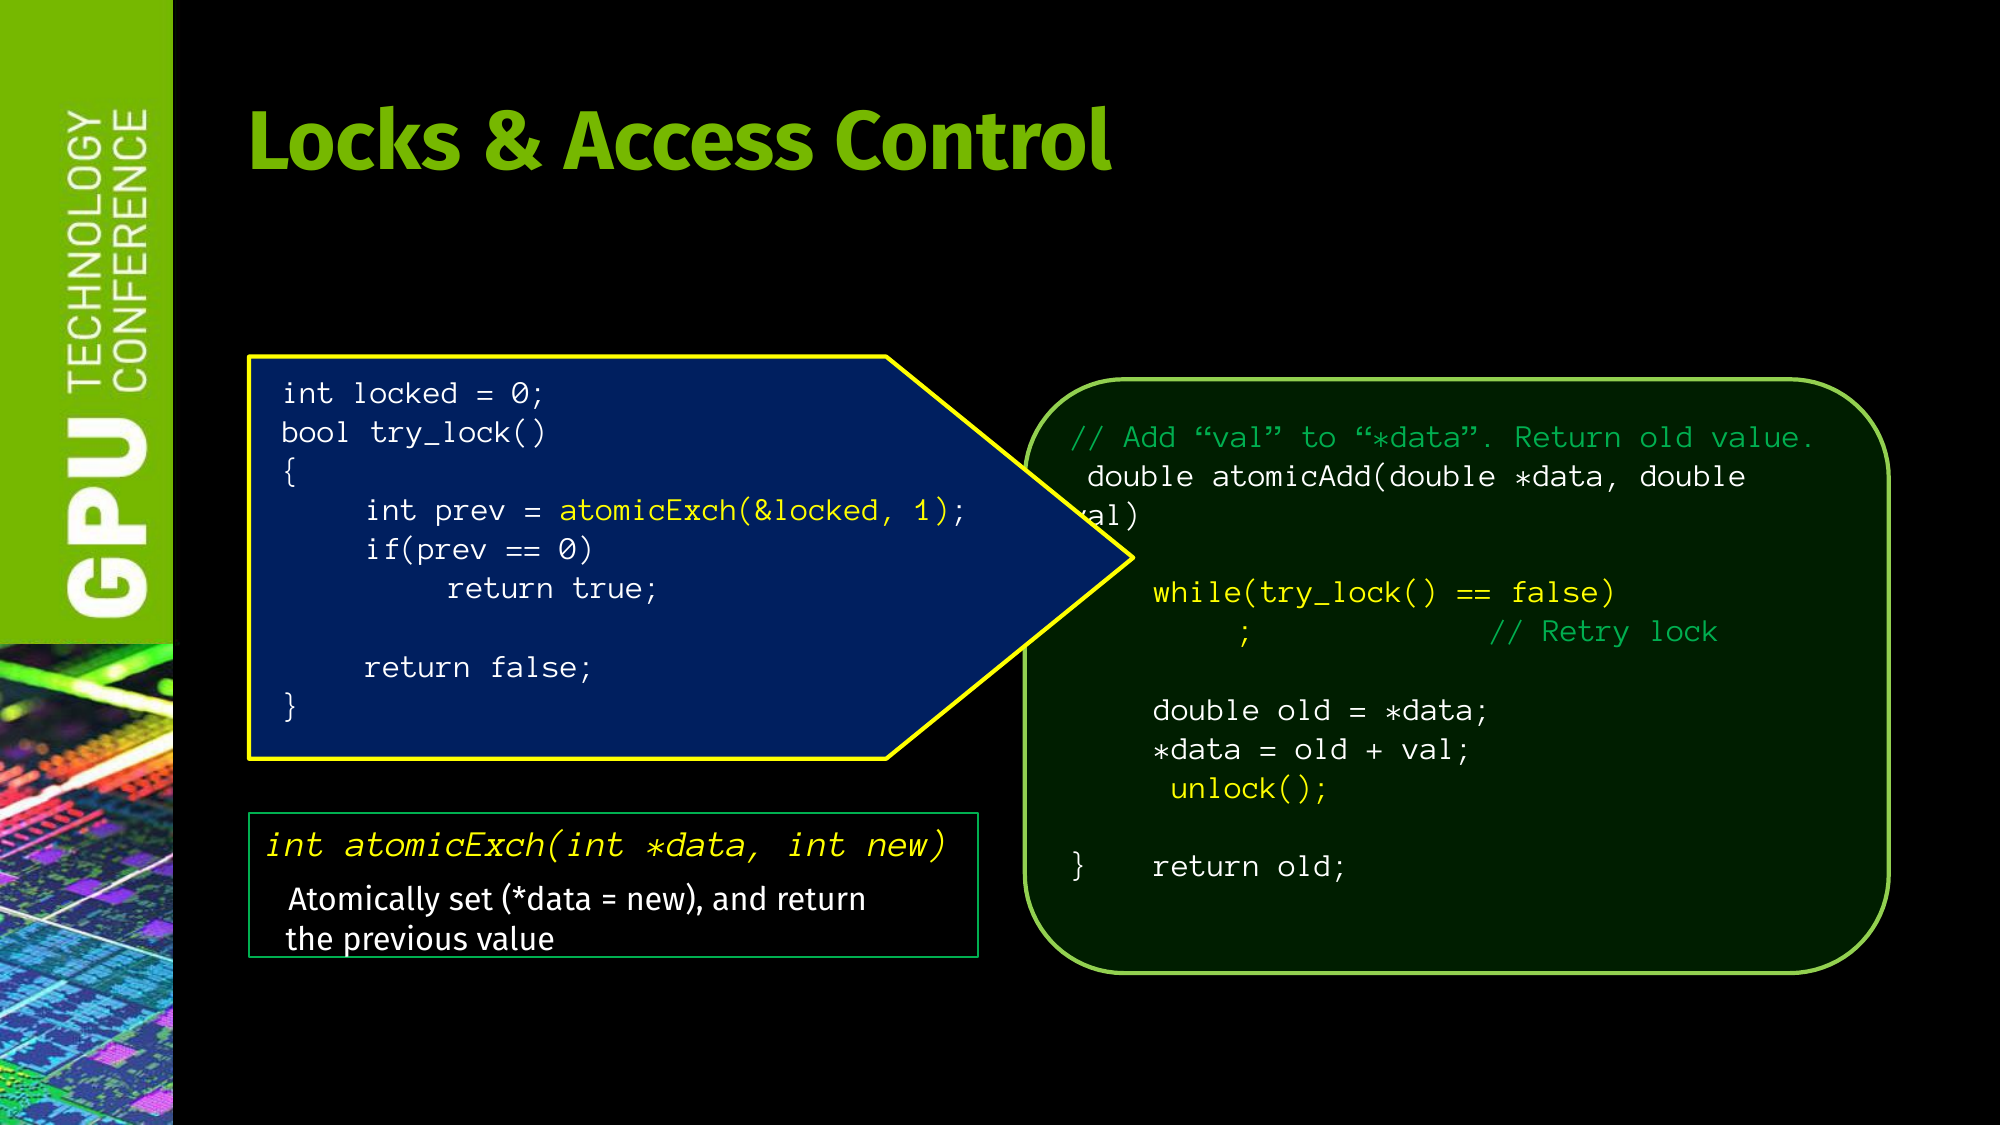

# Locks & Access Control

int locked = 0;
bool try_lock()
{
int prev = atomicExch(&locked, 1);
if(prev == 0)
return true;

return false;
}

// Add “val” to “*data”. Return old value.  double atomicAdd(double *data, double val)
{
while(try_lock() == false)
;	// Retry lock

double old = *data;
*data = old + val;  unlock();

return old;
int atomicExch(int *data, int new)
Atomically set (*data = new), and return
the previous value
}